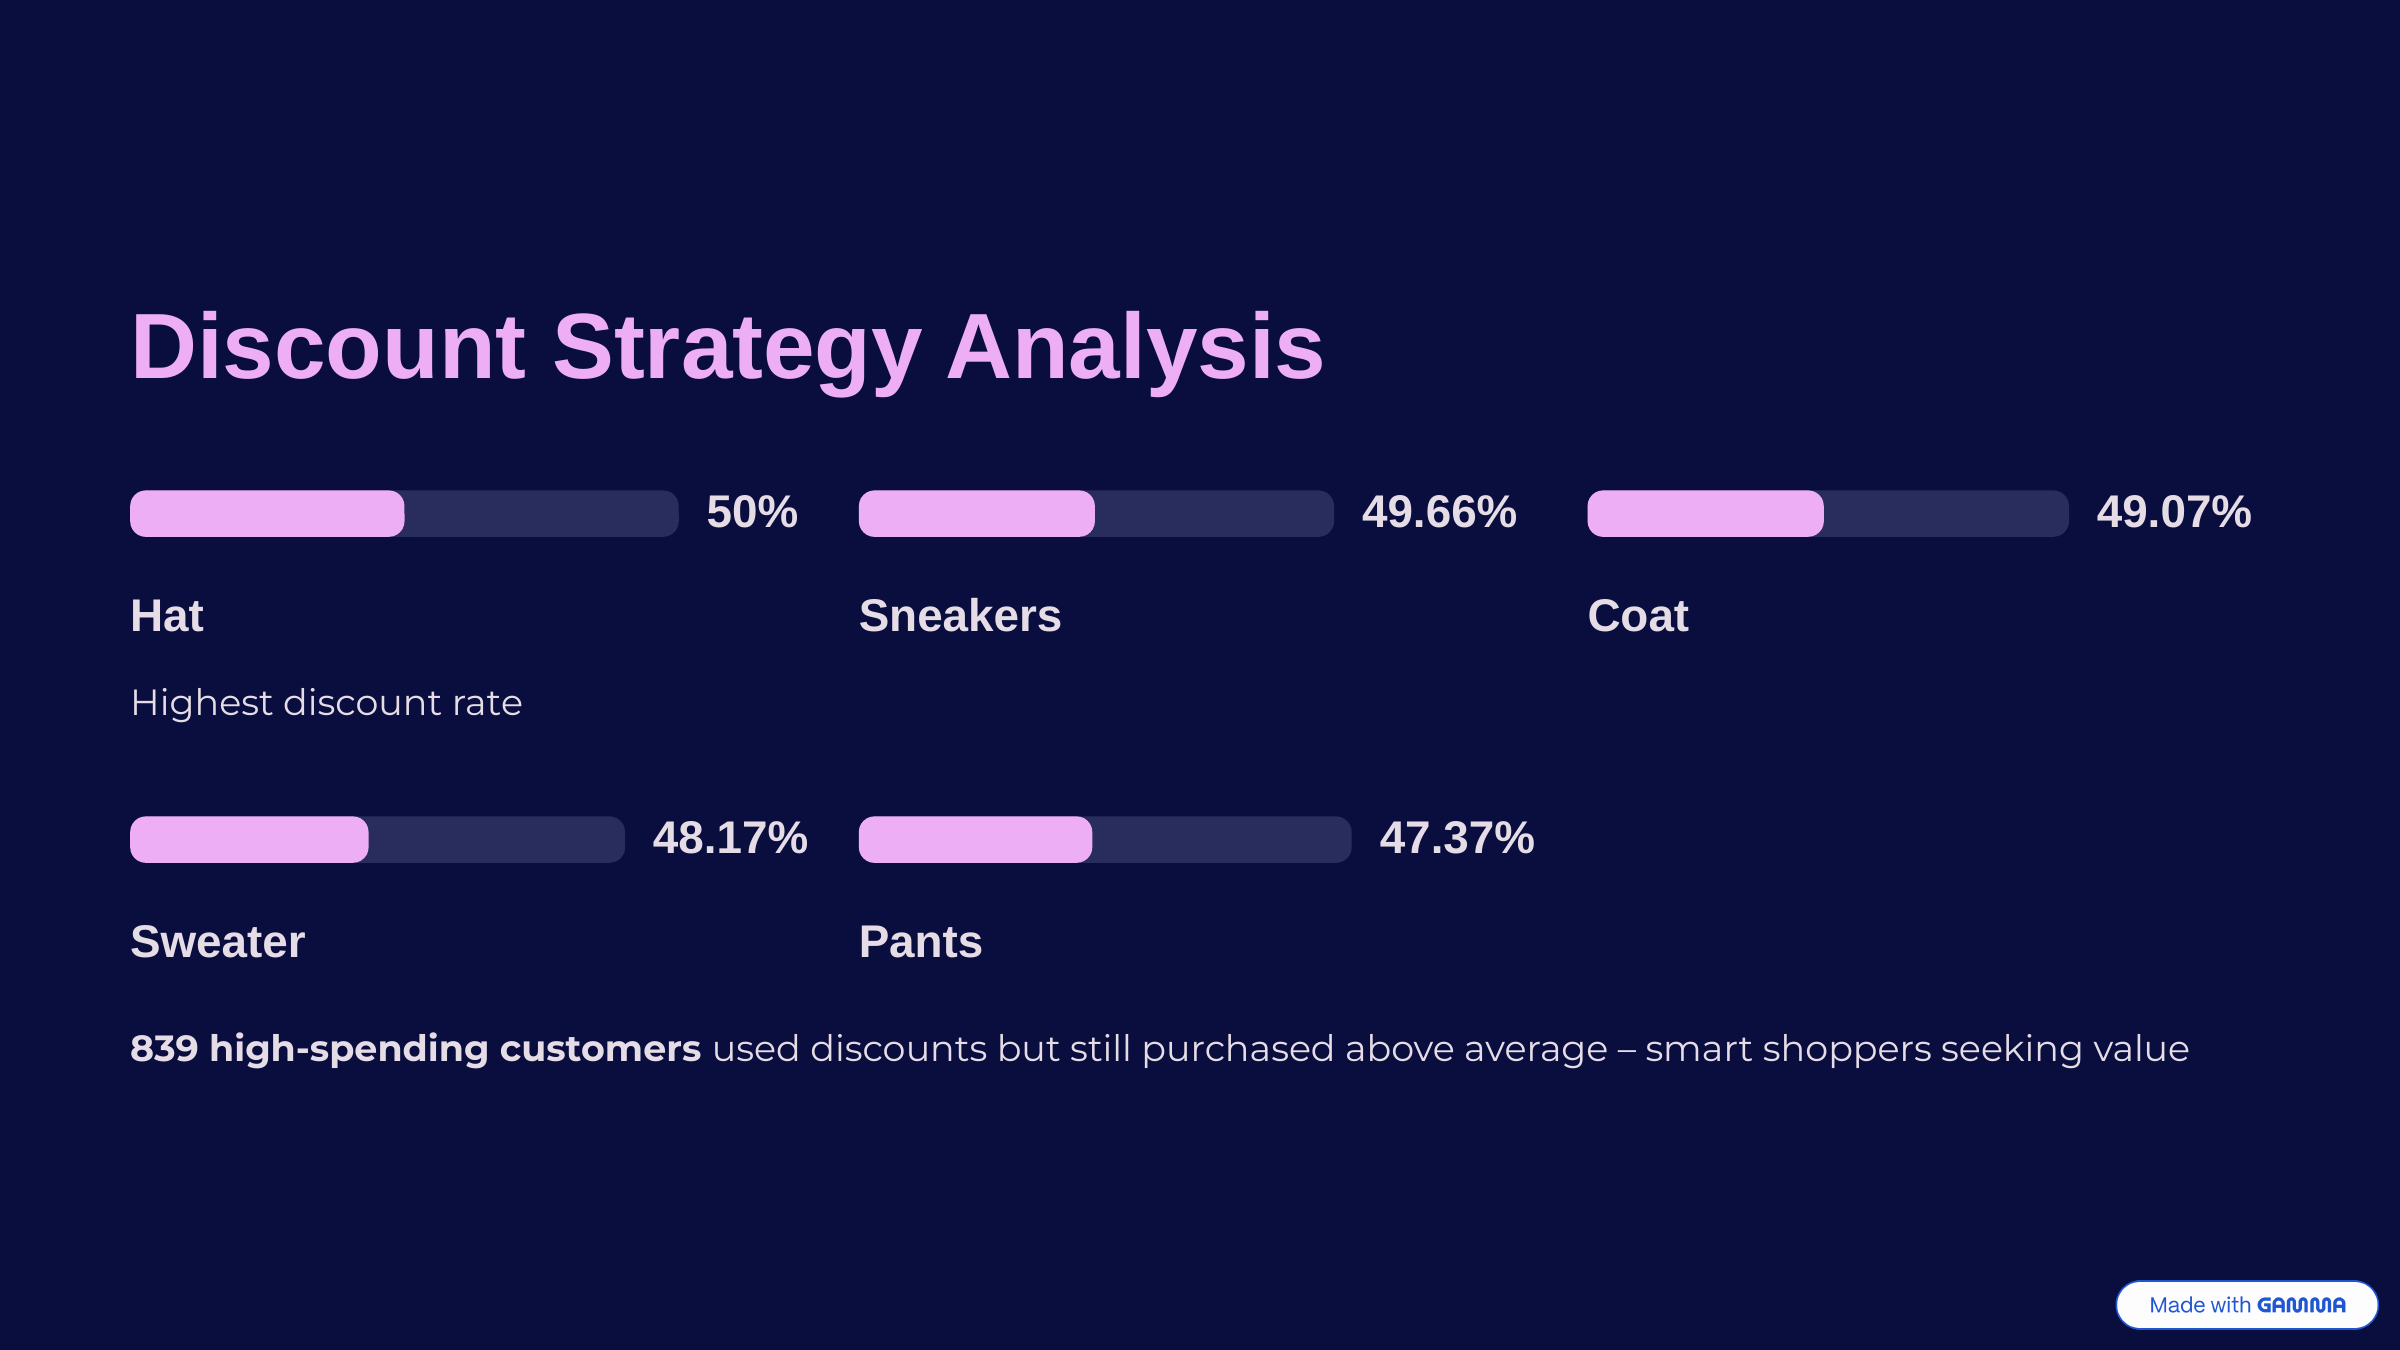

Discount Strategy Analysis

50%

49.66%

49.07%
Hat
Sneakers
Coat
Highest discount rate

48.17%

47.37%
Sweater
Pants
839 high-spending customers used discounts but still purchased above average – smart shoppers seeking value